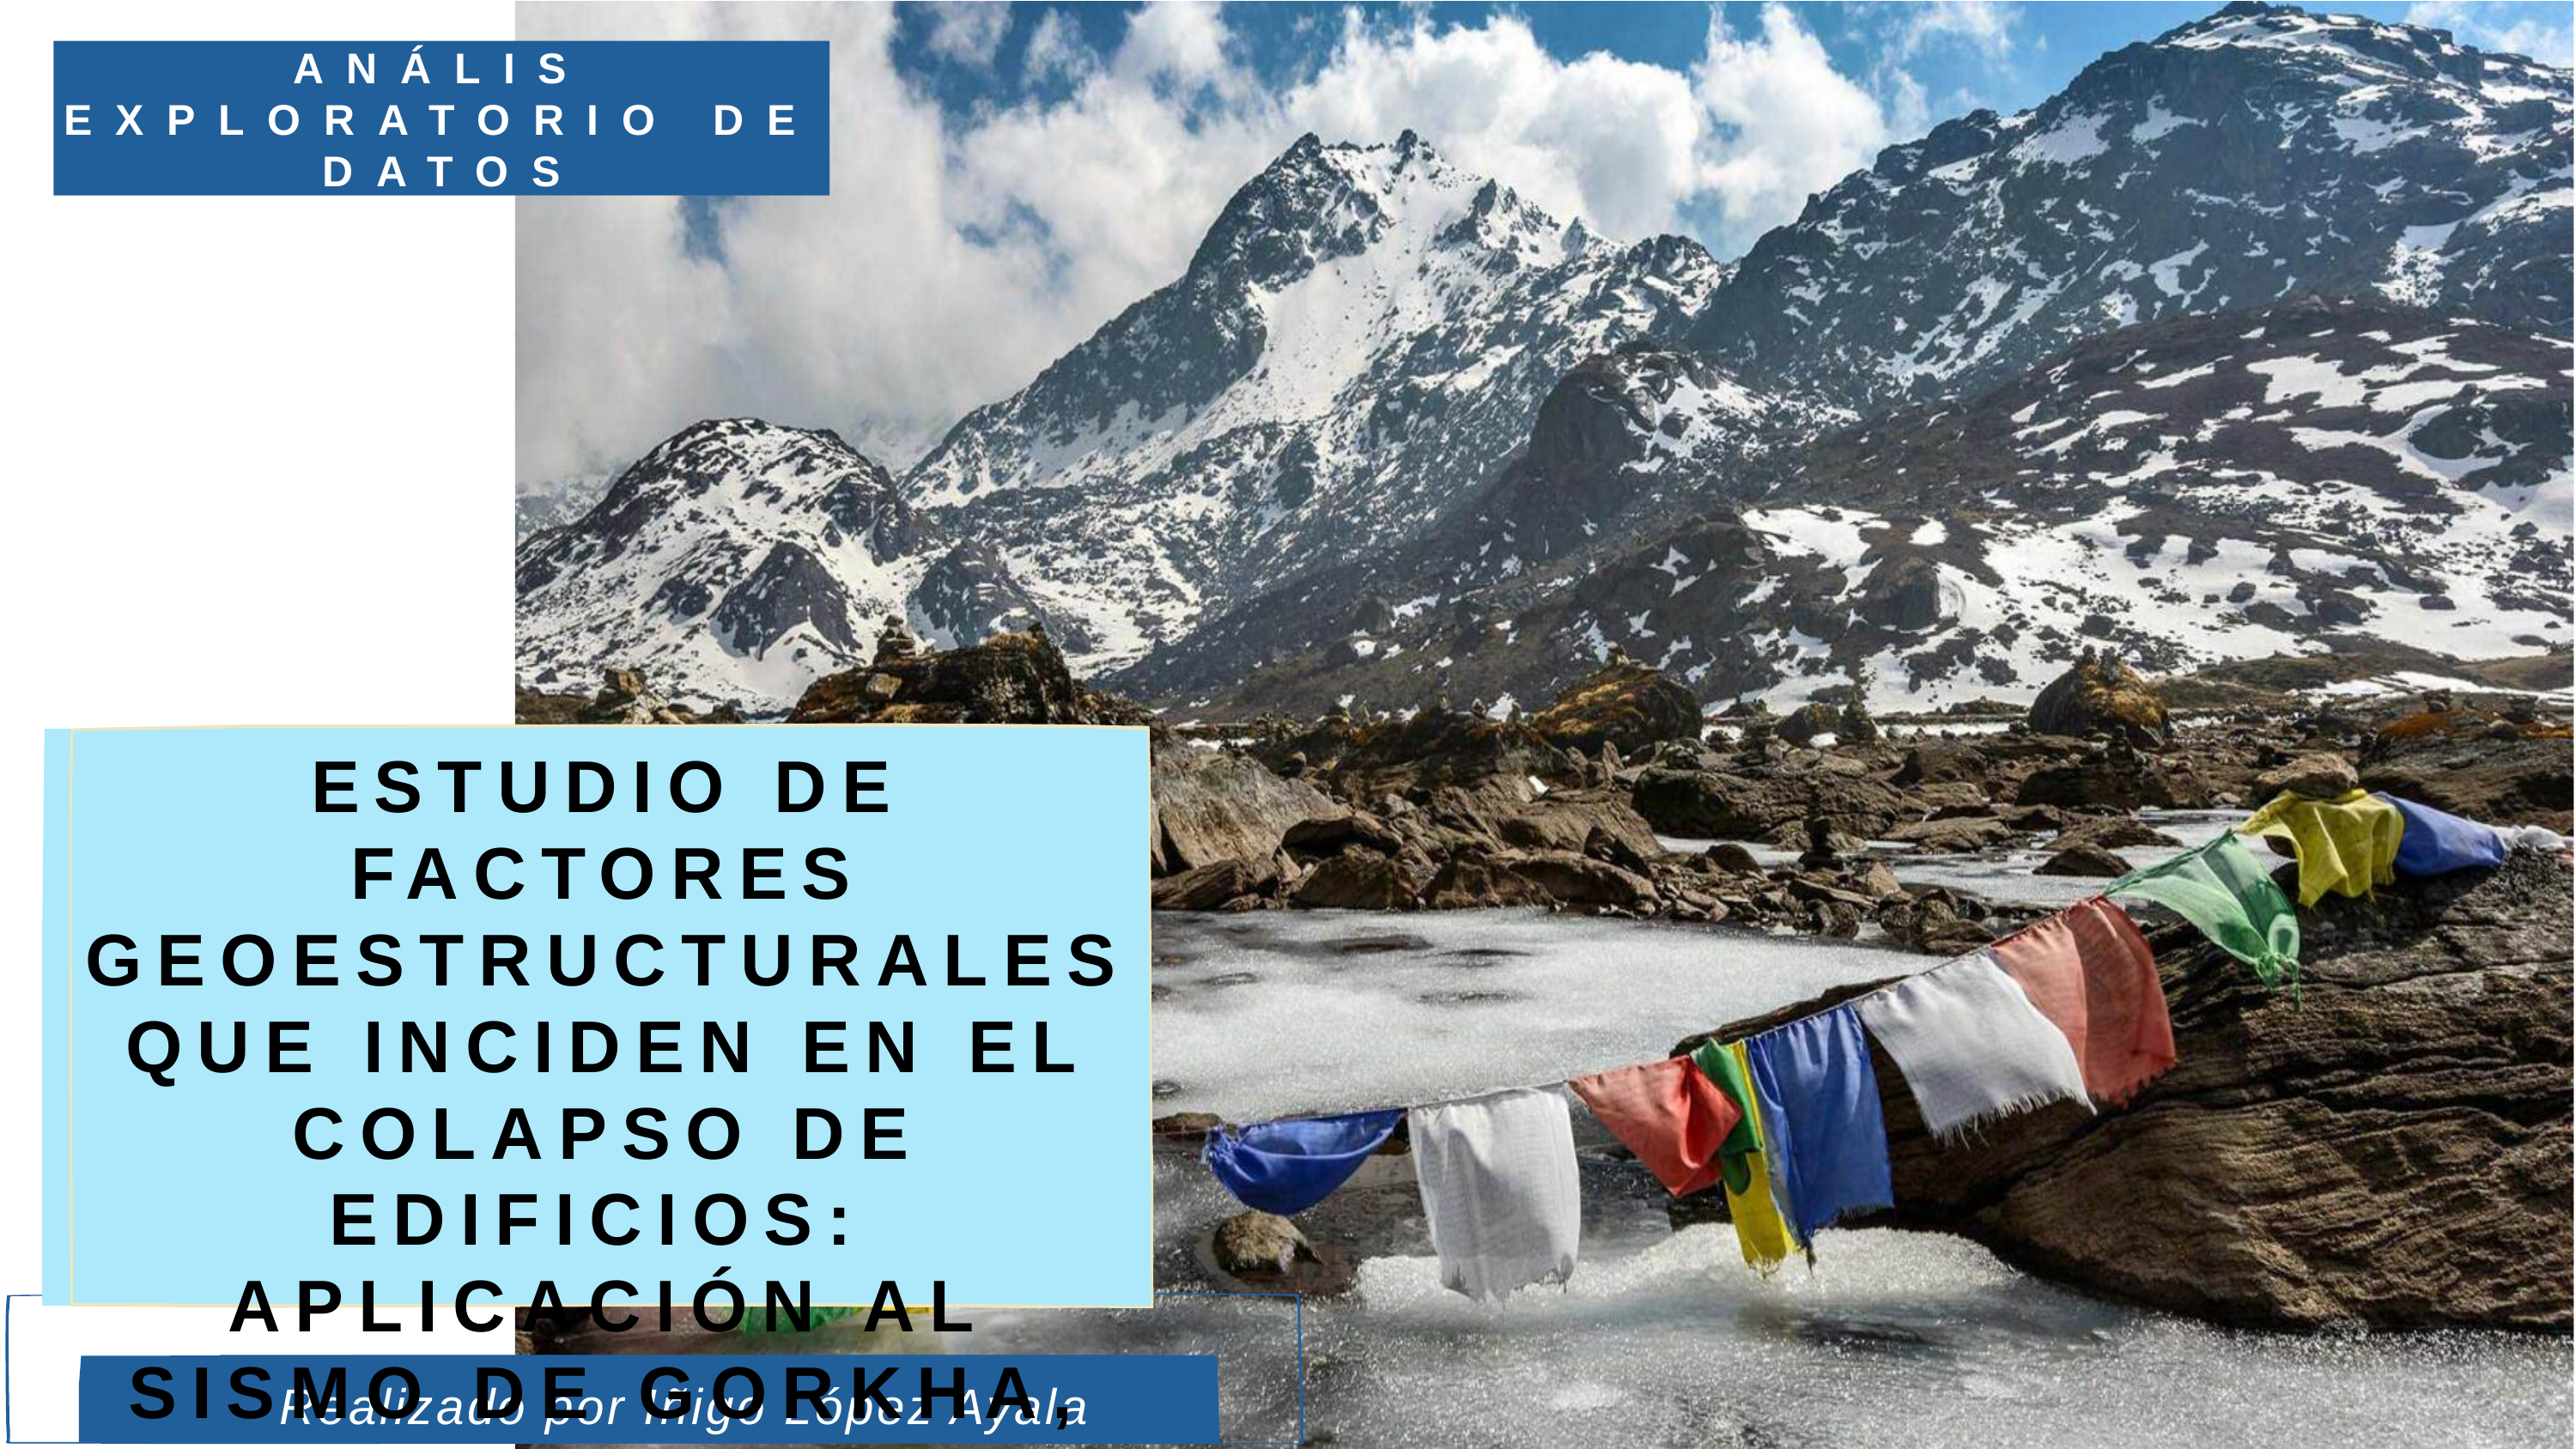

ANÁLIS EXPLORATORIO DE DATOS

ESTUDIO DE FACTORES GEOESTRUCTURALES QUE INCIDEN EN EL COLAPSO DE EDIFICIOS:
APLICACIÓN AL SISMO DE GORKHA, NEPAL (2015)

Realizado por Iñigo López Ayala